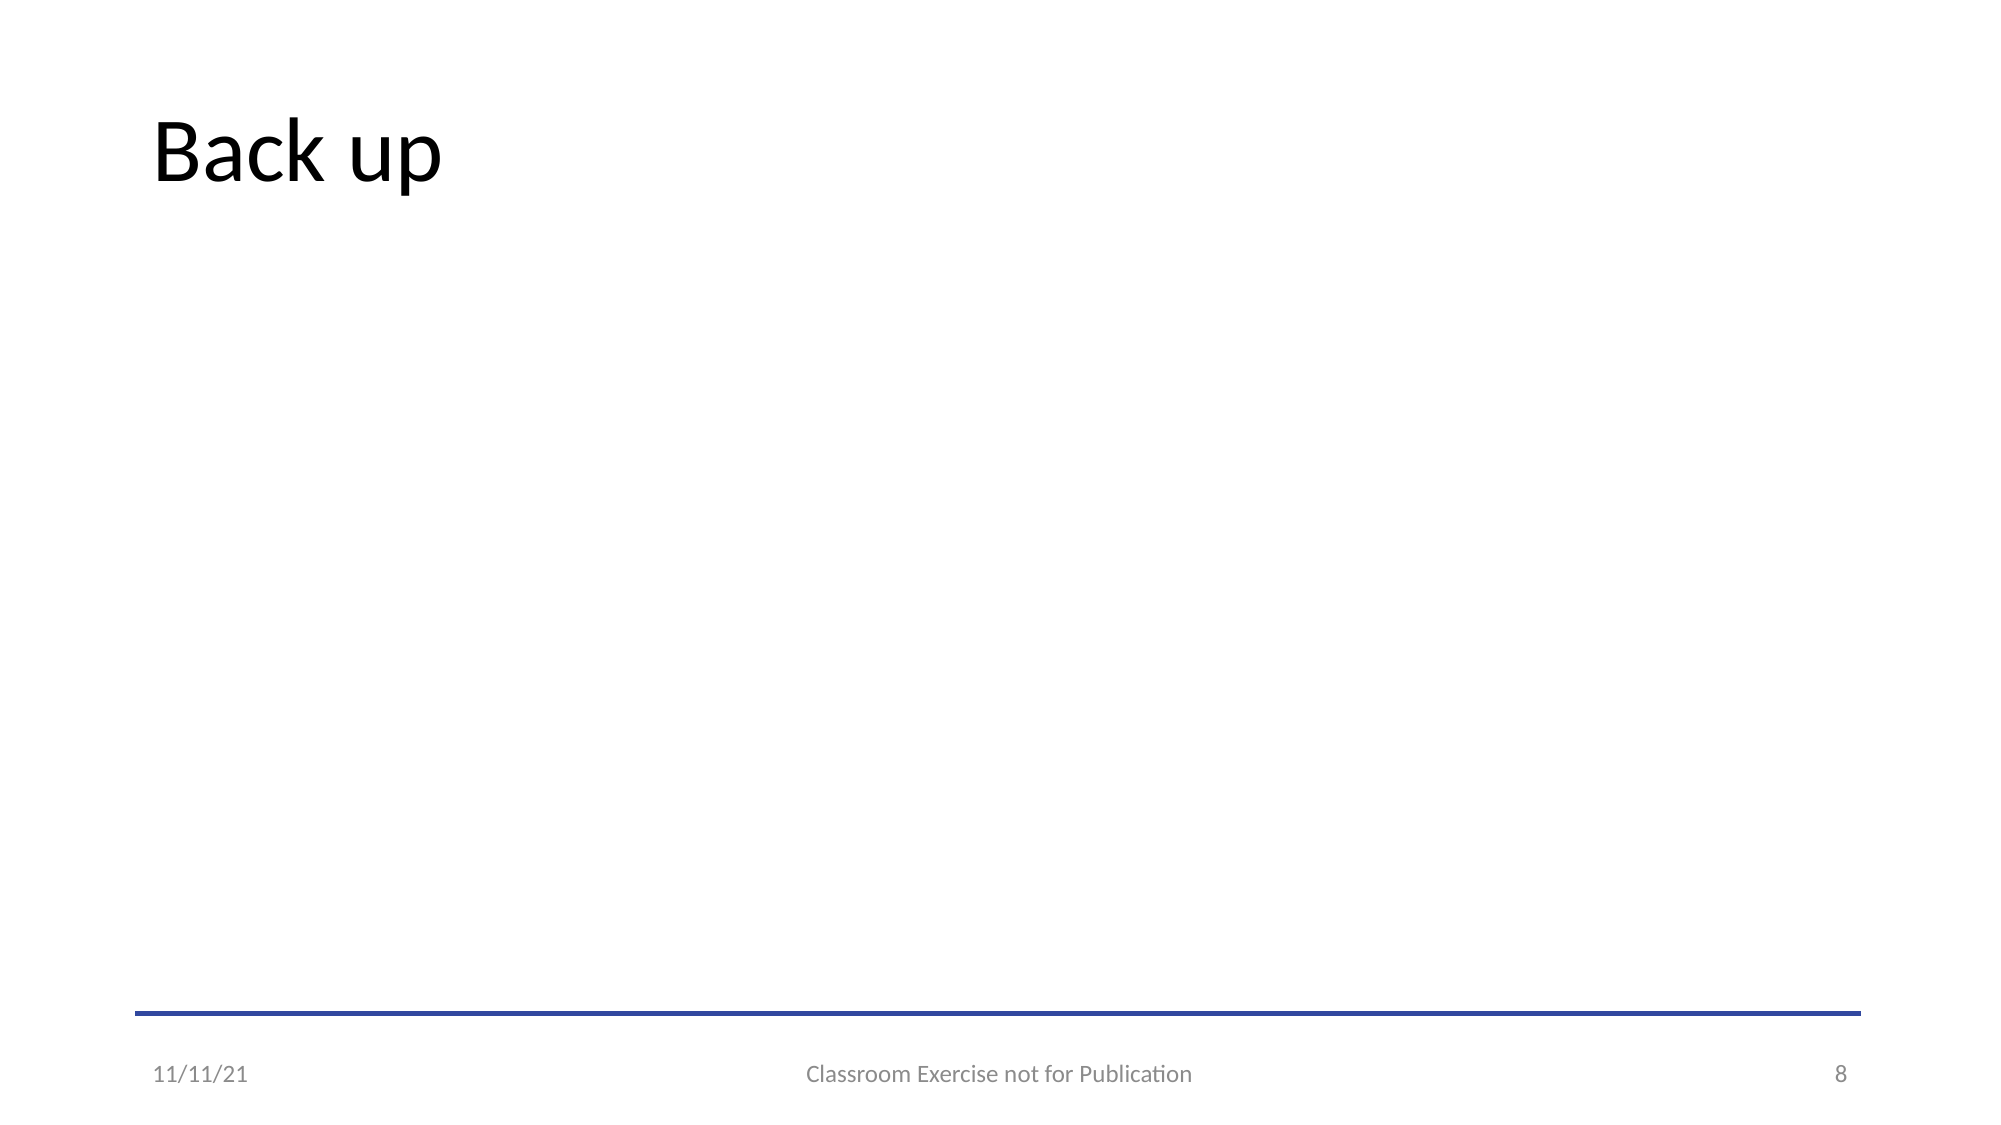

# Back up
11/11/21
Classroom Exercise not for Publication
8